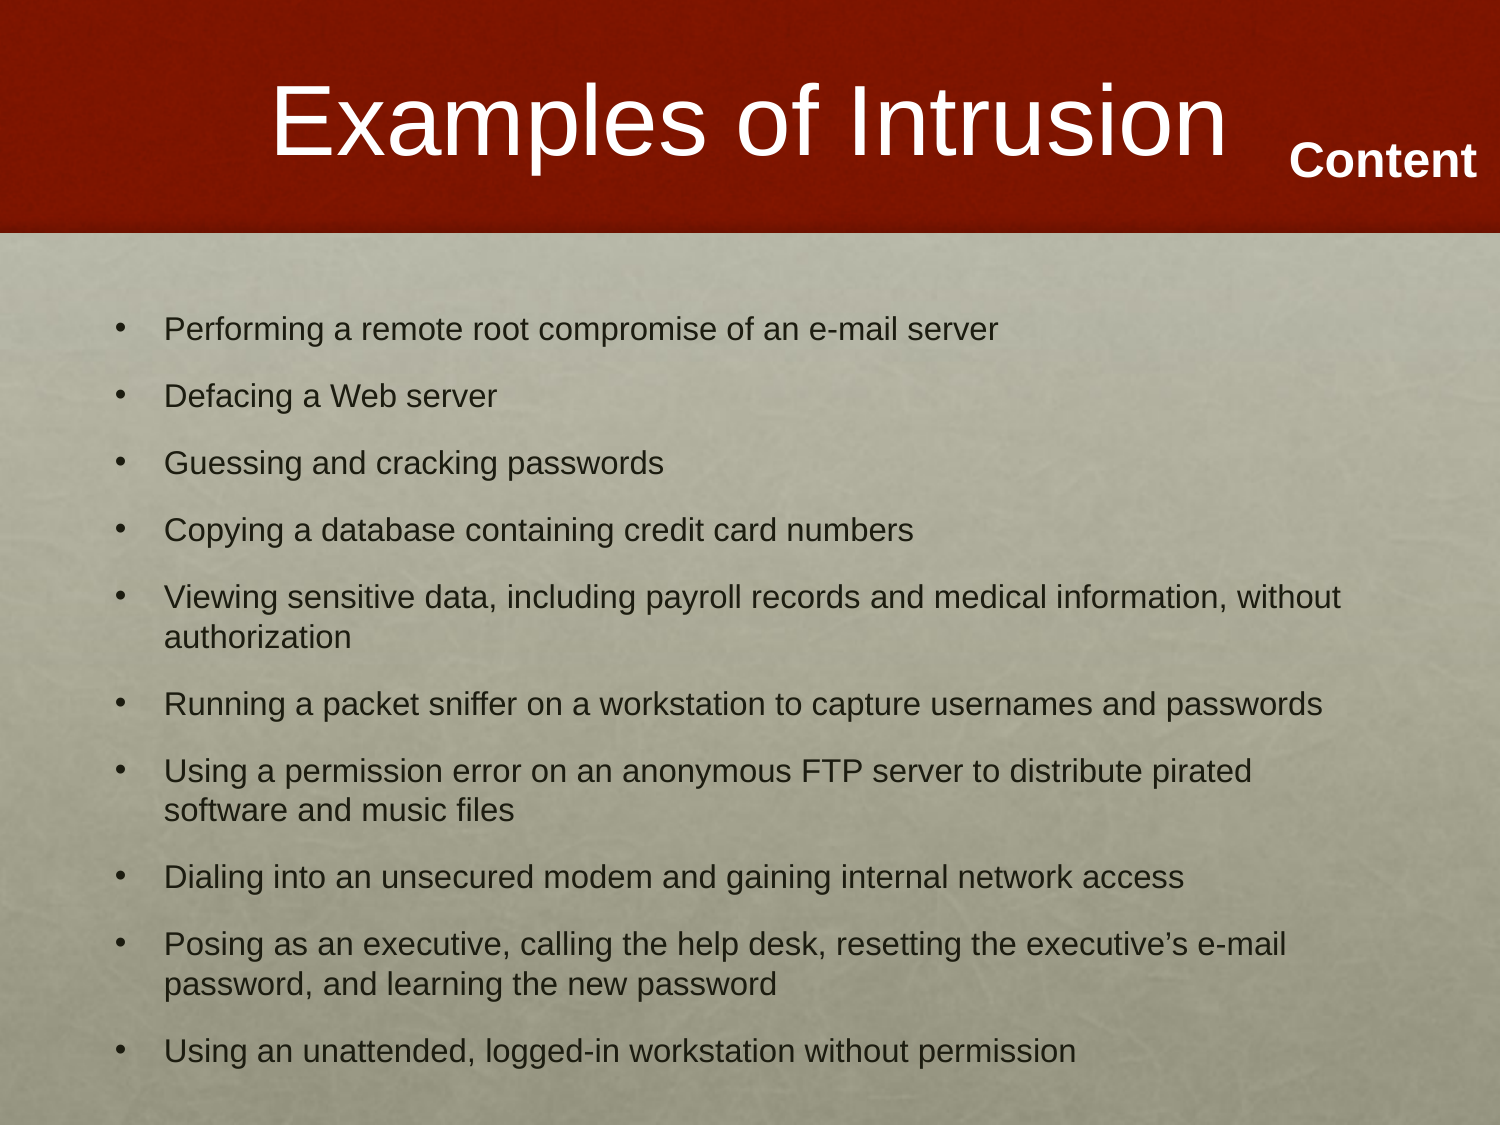

# Examples of Intrusion
Performing a remote root compromise of an e-mail server
Defacing a Web server
Guessing and cracking passwords
Copying a database containing credit card numbers
Viewing sensitive data, including payroll records and medical information, without authorization
Running a packet sniffer on a workstation to capture usernames and passwords
Using a permission error on an anonymous FTP server to distribute pirated software and music files
Dialing into an unsecured modem and gaining internal network access
Posing as an executive, calling the help desk, resetting the executive’s e-mail password, and learning the new password
Using an unattended, logged-in workstation without permission